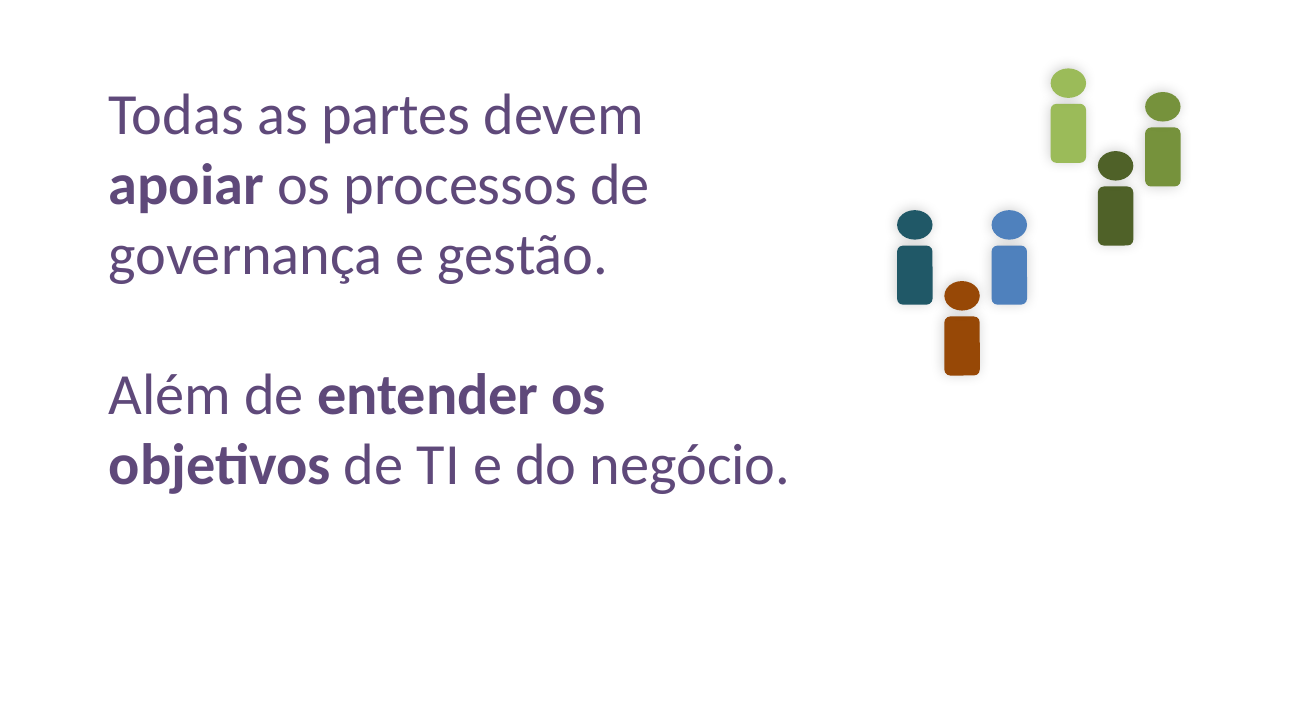

Todas as partes devem apoiar os processos de governança e gestão.

Além de entender os objetivos de TI e do negócio.